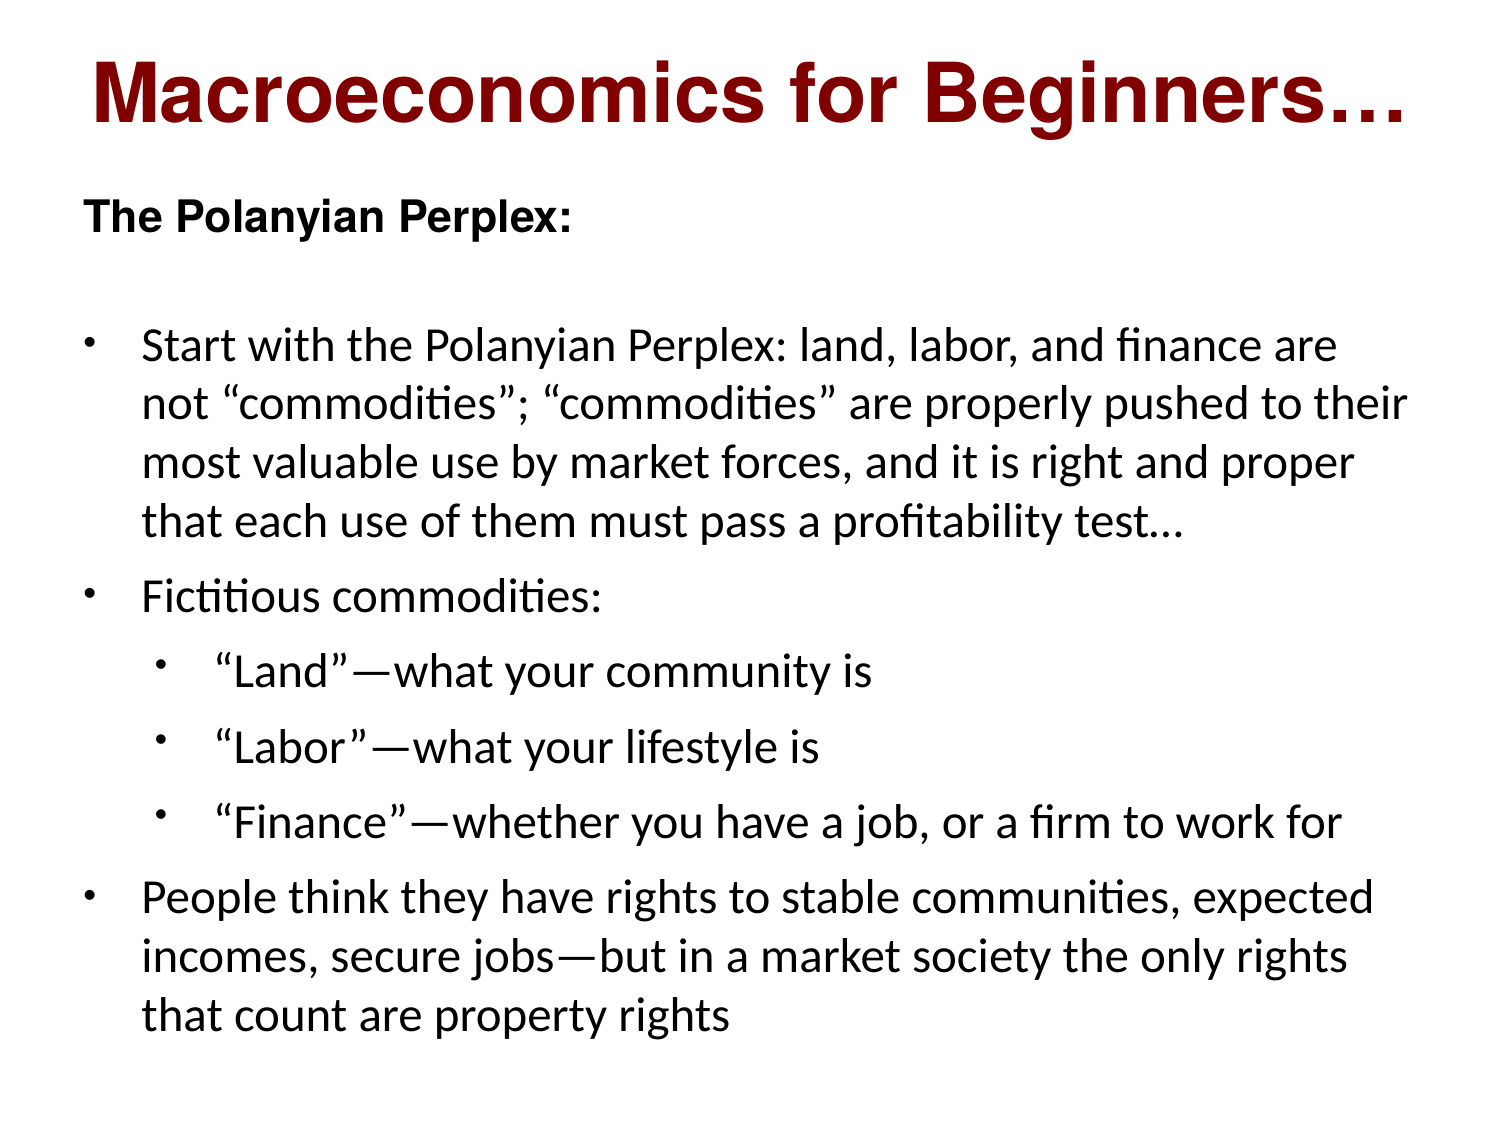

Macroeconomics for Beginners…
The Polanyian Perplex:

Start with the Polanyian Perplex: land, labor, and finance are not “commodities”; “commodities” are properly pushed to their most valuable use by market forces, and it is right and proper that each use of them must pass a profitability test…
Fictitious commodities:
“Land”—what your community is
“Labor”—what your lifestyle is
“Finance”—whether you have a job, or a firm to work for
People think they have rights to stable communities, expected incomes, secure jobs—but in a market society the only rights that count are property rights